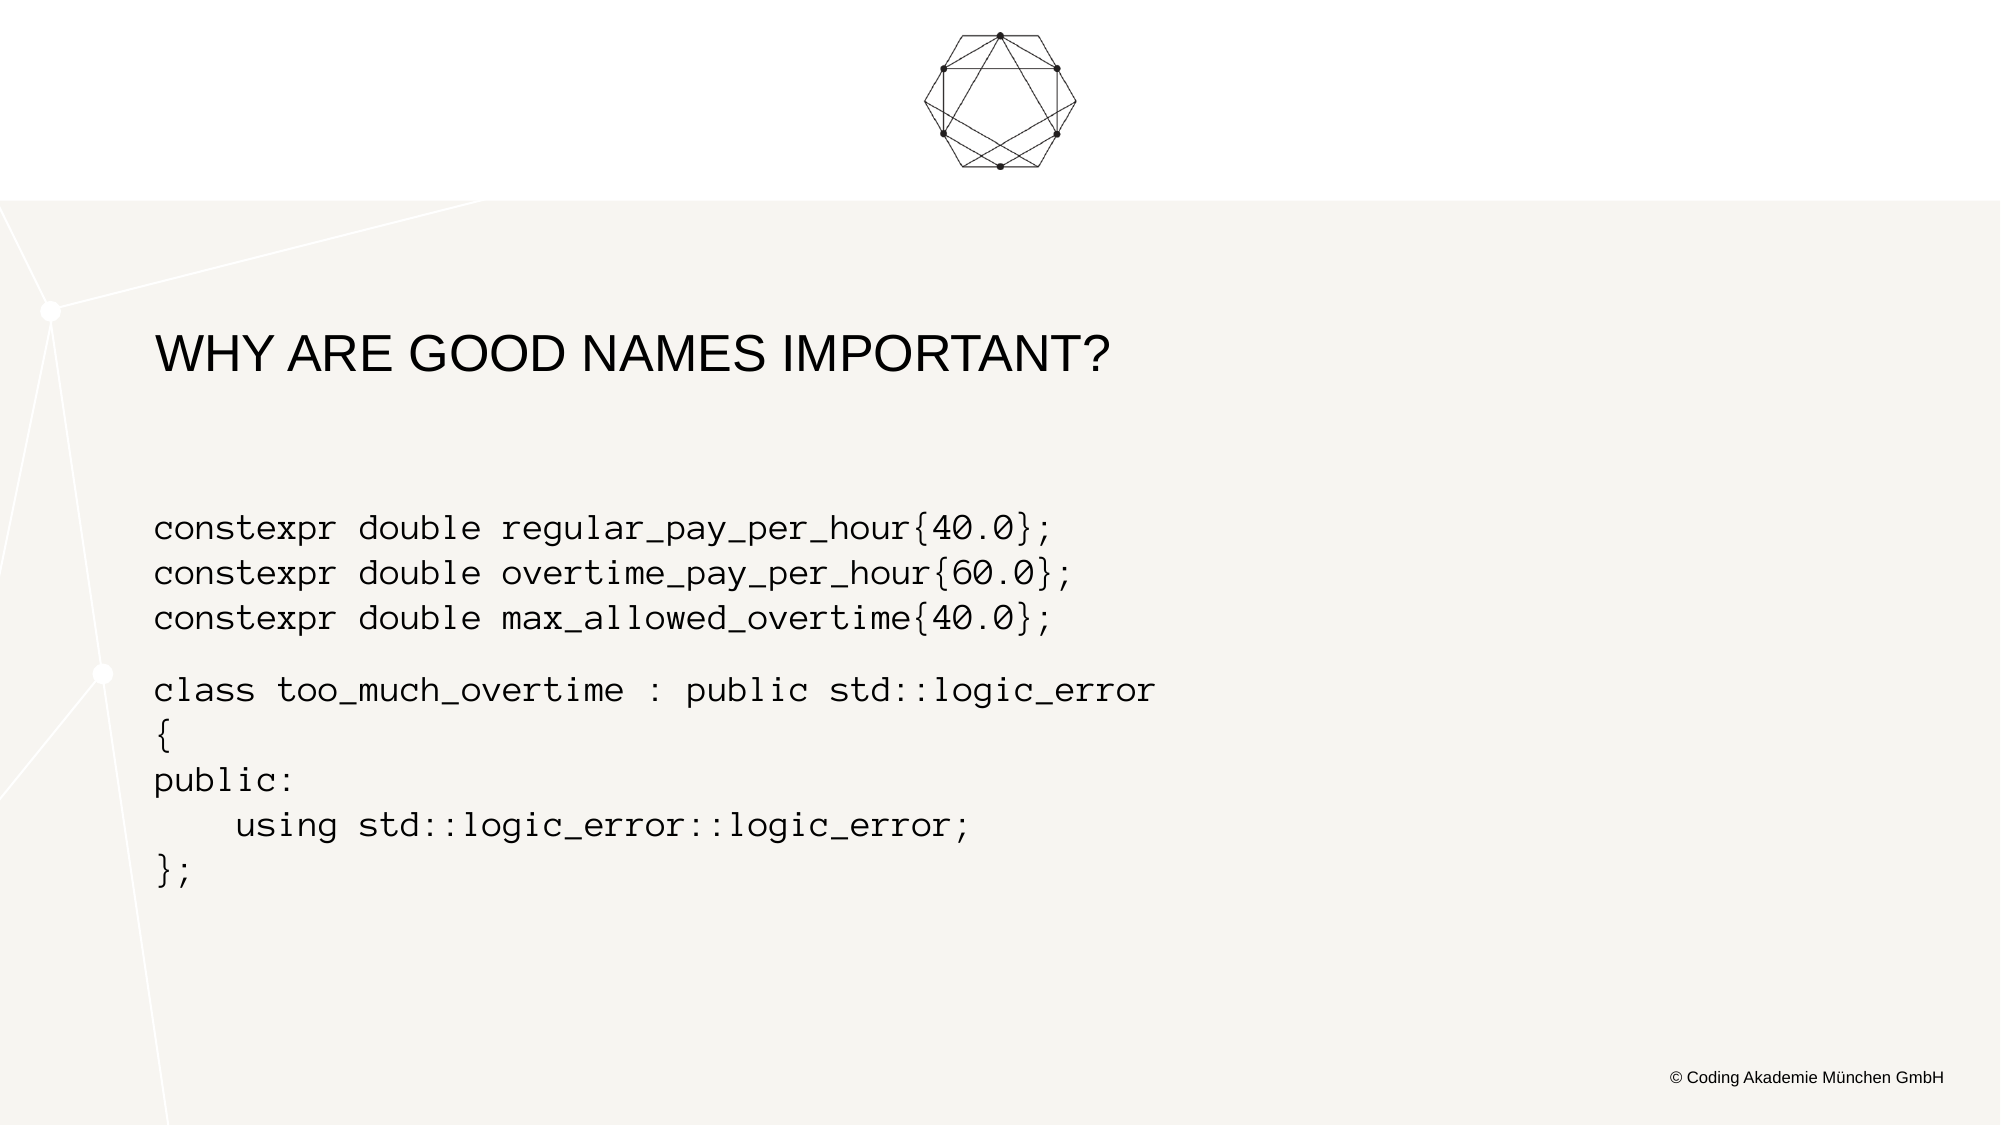

# Why are good names important?
constexpr double regular_pay_per_hour{40.0};
constexpr double overtime_pay_per_hour{60.0};
constexpr double max_allowed_overtime{40.0};
class too_much_overtime : public std::logic_error
{
public:
    using std::logic_error::logic_error;
};
© Coding Akademie München GmbH